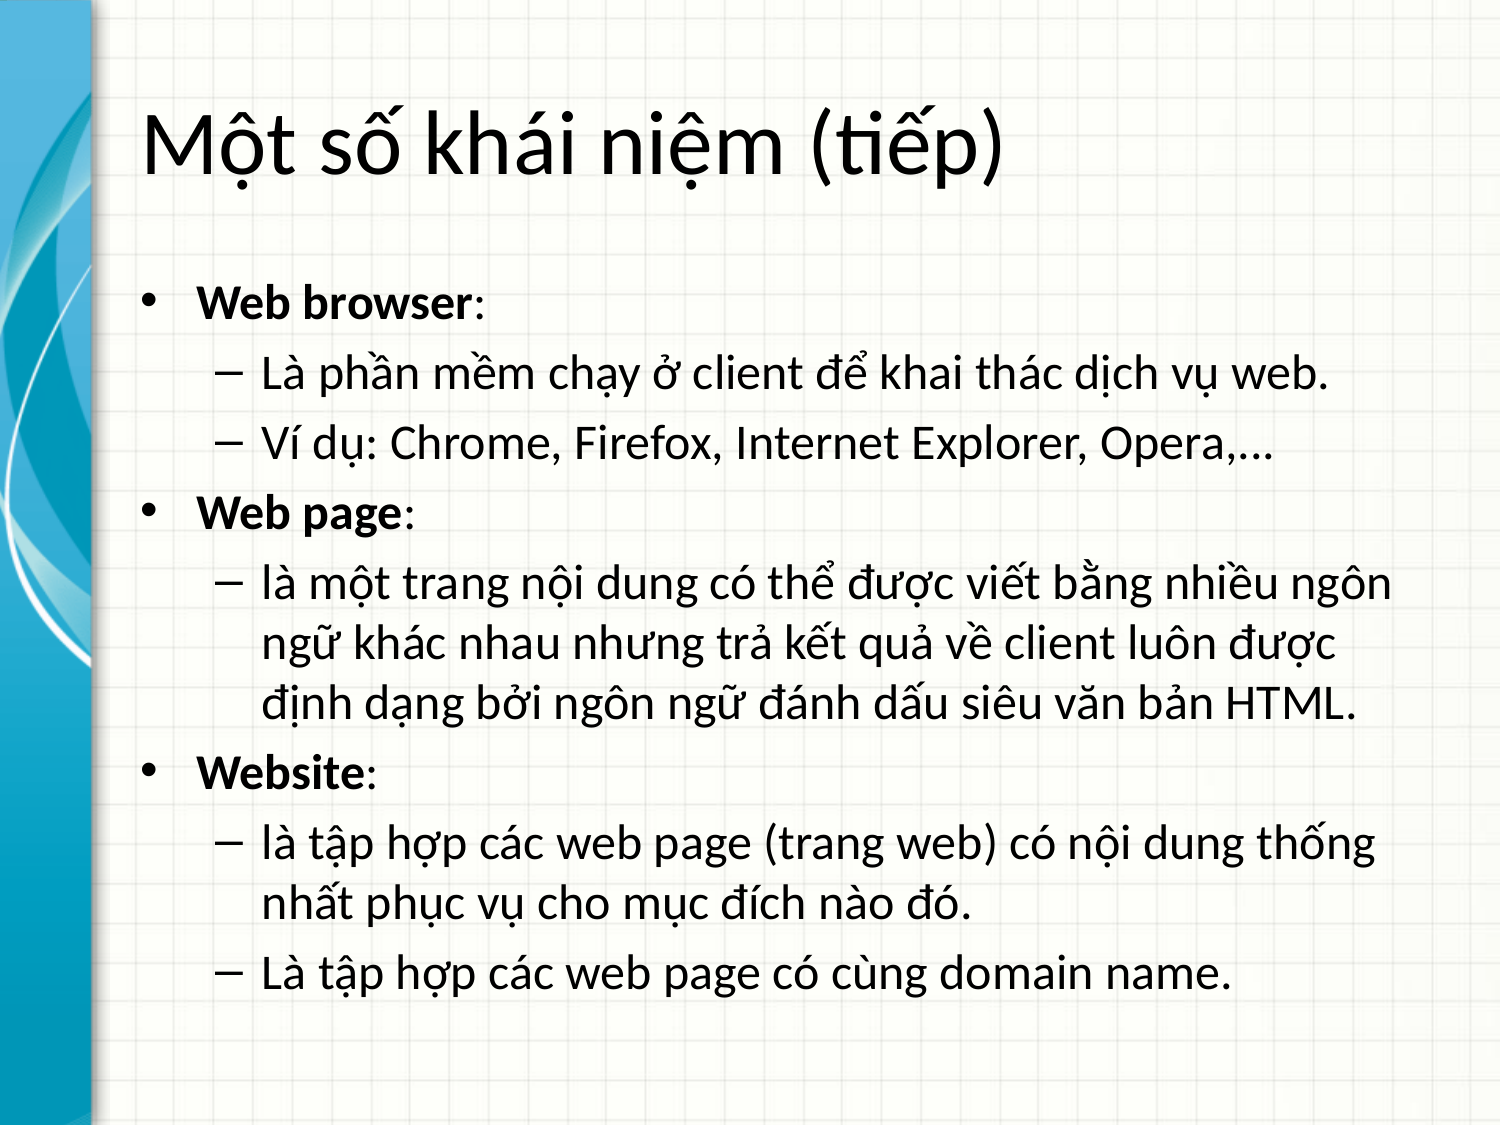

# Một số khái niệm (tiếp)
Web browser:
Là phần mềm chạy ở client để khai thác dịch vụ web.
Ví dụ: Chrome, Firefox, Internet Explorer, Opera,...
Web page:
là một trang nội dung có thể được viết bằng nhiều ngôn ngữ khác nhau nhưng trả kết quả về client luôn được định dạng bởi ngôn ngữ đánh dấu siêu văn bản HTML.
Website:
là tập hợp các web page (trang web) có nội dung thống nhất phục vụ cho mục đích nào đó.
Là tập hợp các web page có cùng domain name.